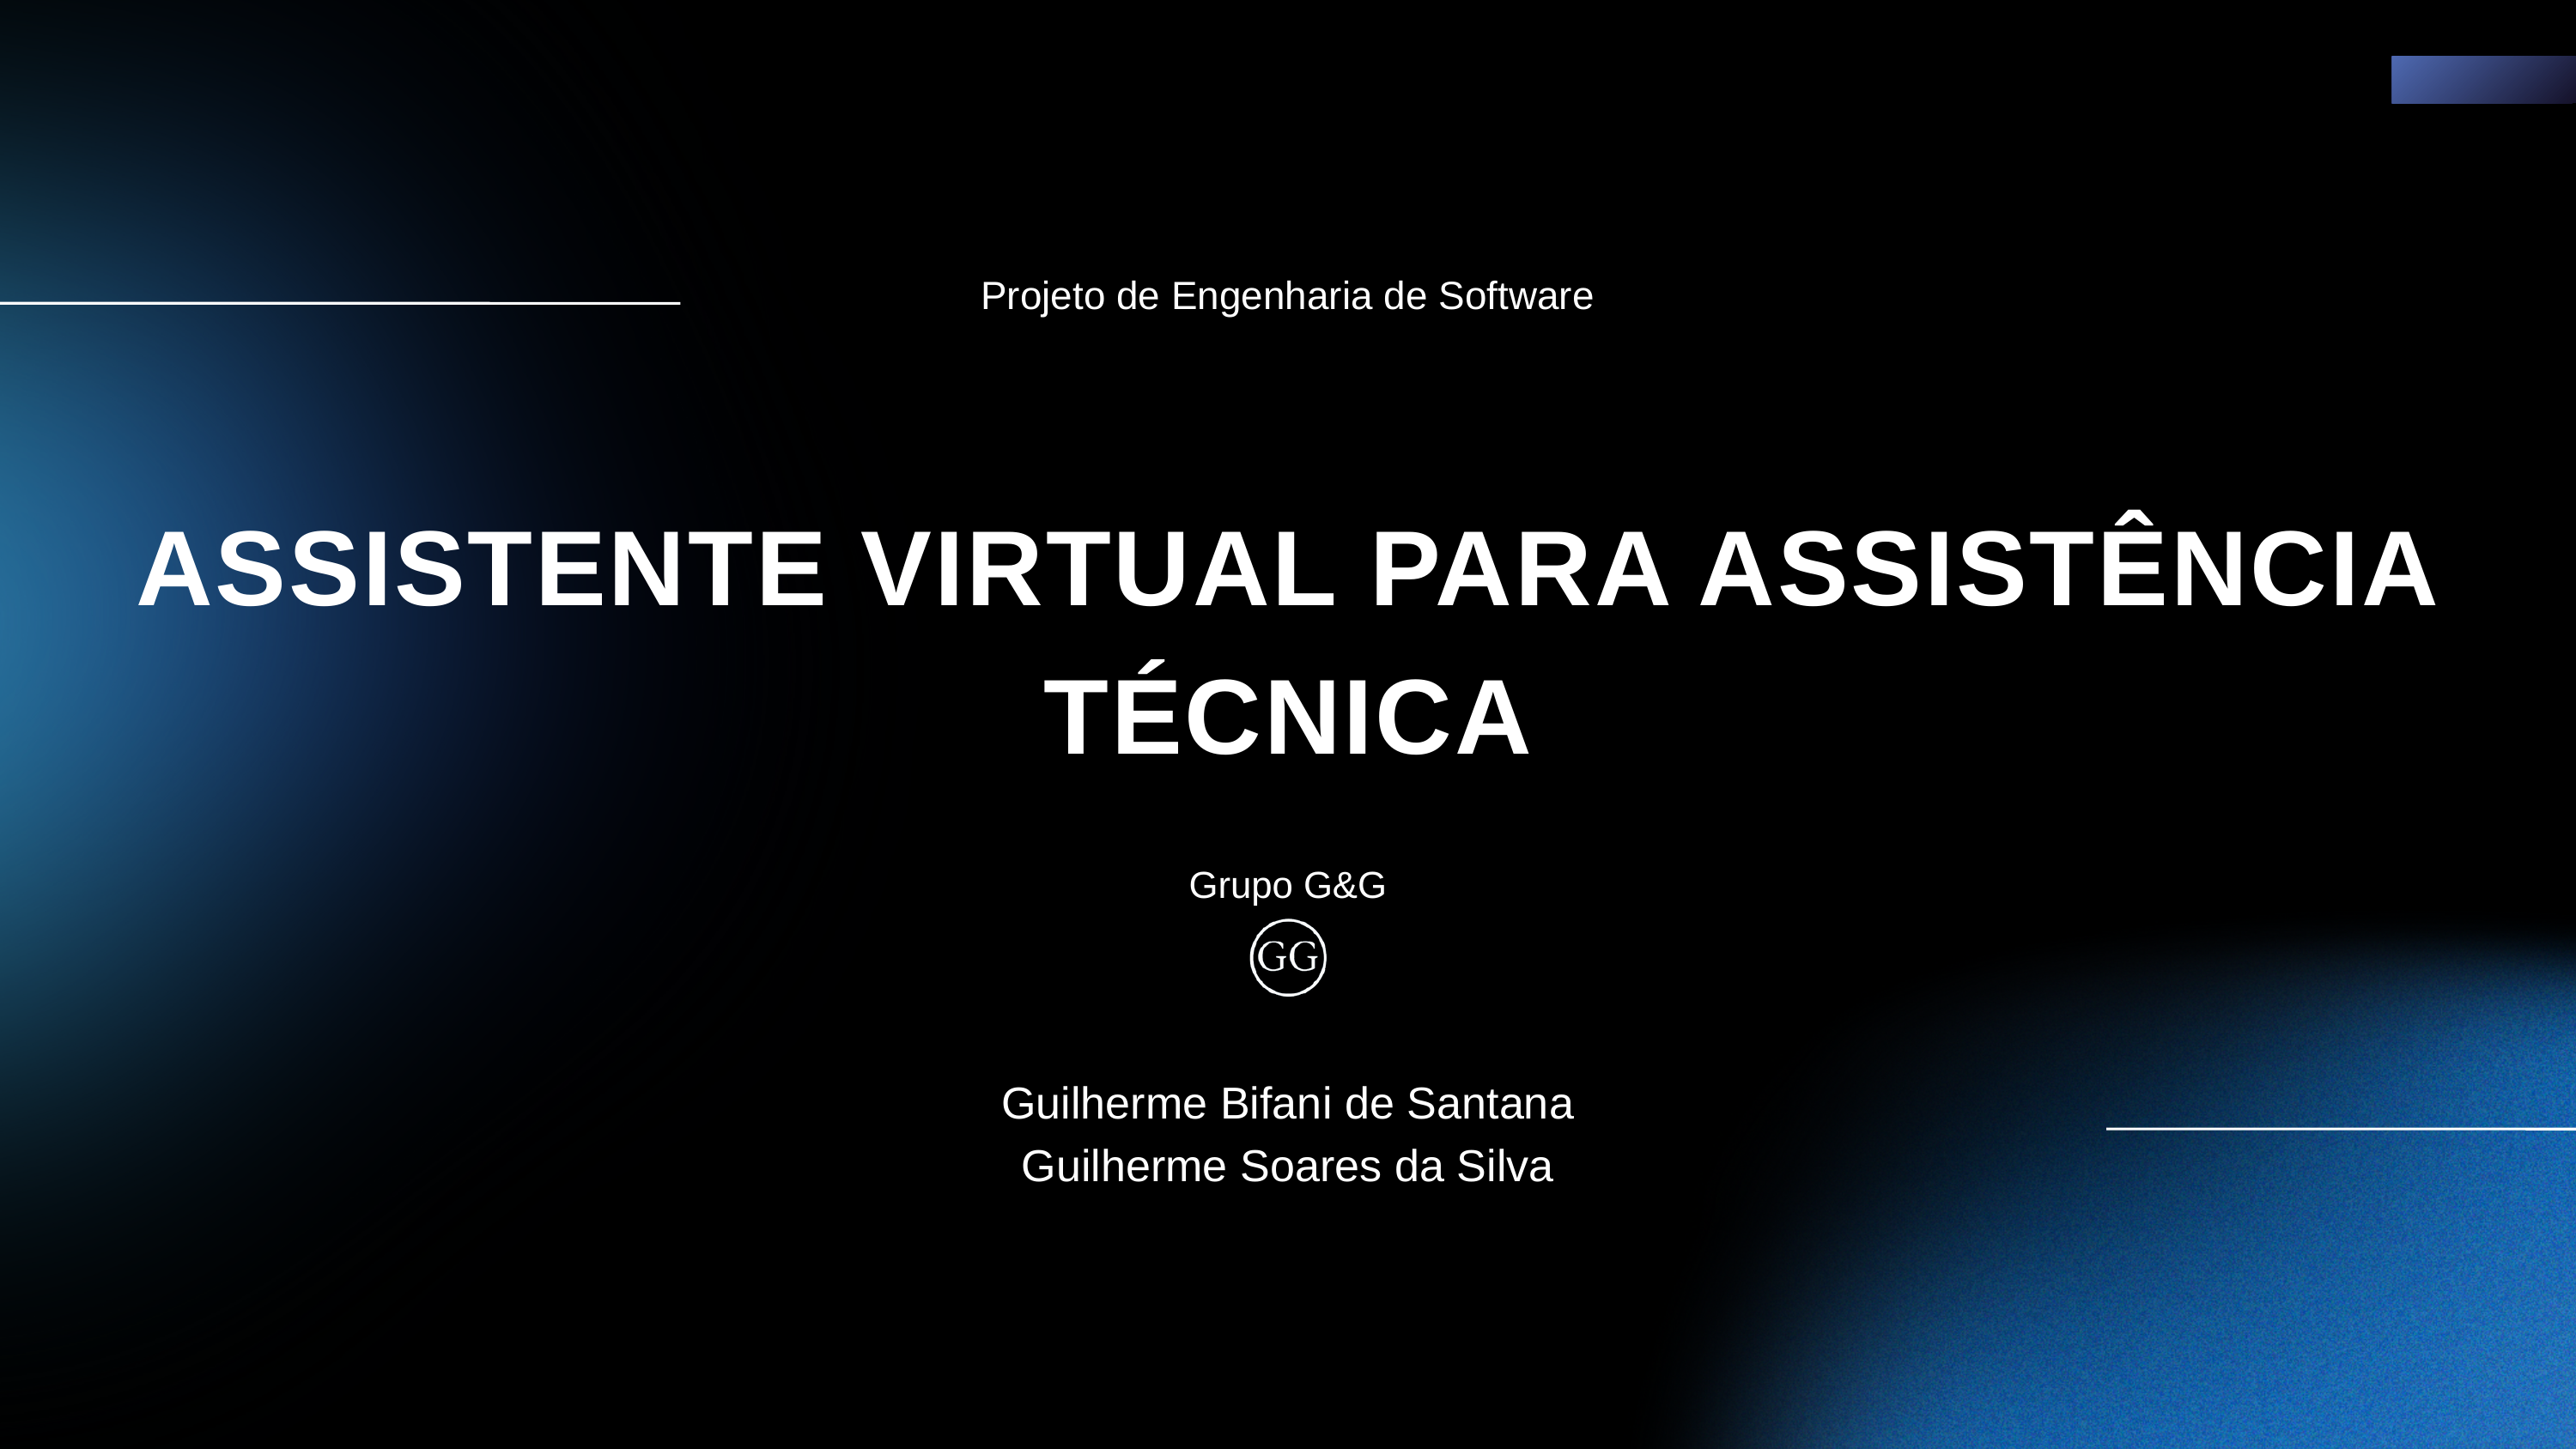

Projeto de Engenharia de Software

ASSISTENTE VIRTUAL PARA ASSISTÊNCIA TÉCNICA
Grupo G&G

Guilherme Bifani de Santana
Guilherme Soares da Silva